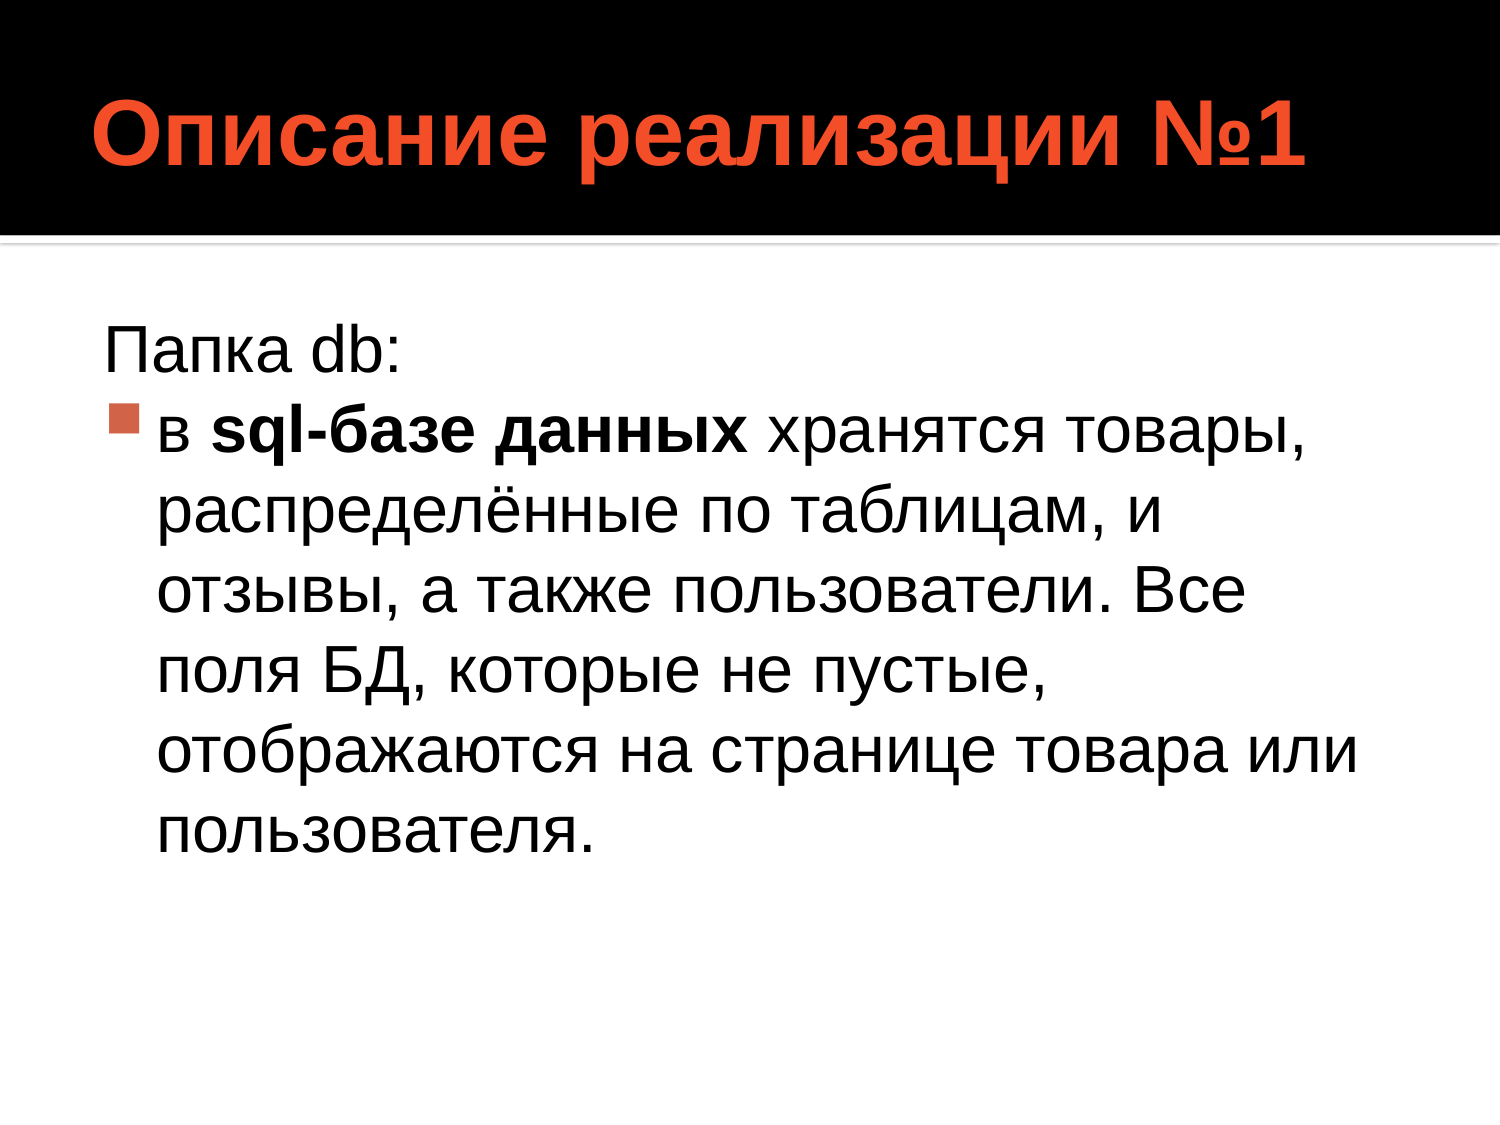

# Описание реализации №1
Папка db:
в sql-базе данных хранятся товары, распределённые по таблицам, и отзывы, а также пользователи. Все поля БД, которые не пустые, отображаются на странице товара или пользователя.